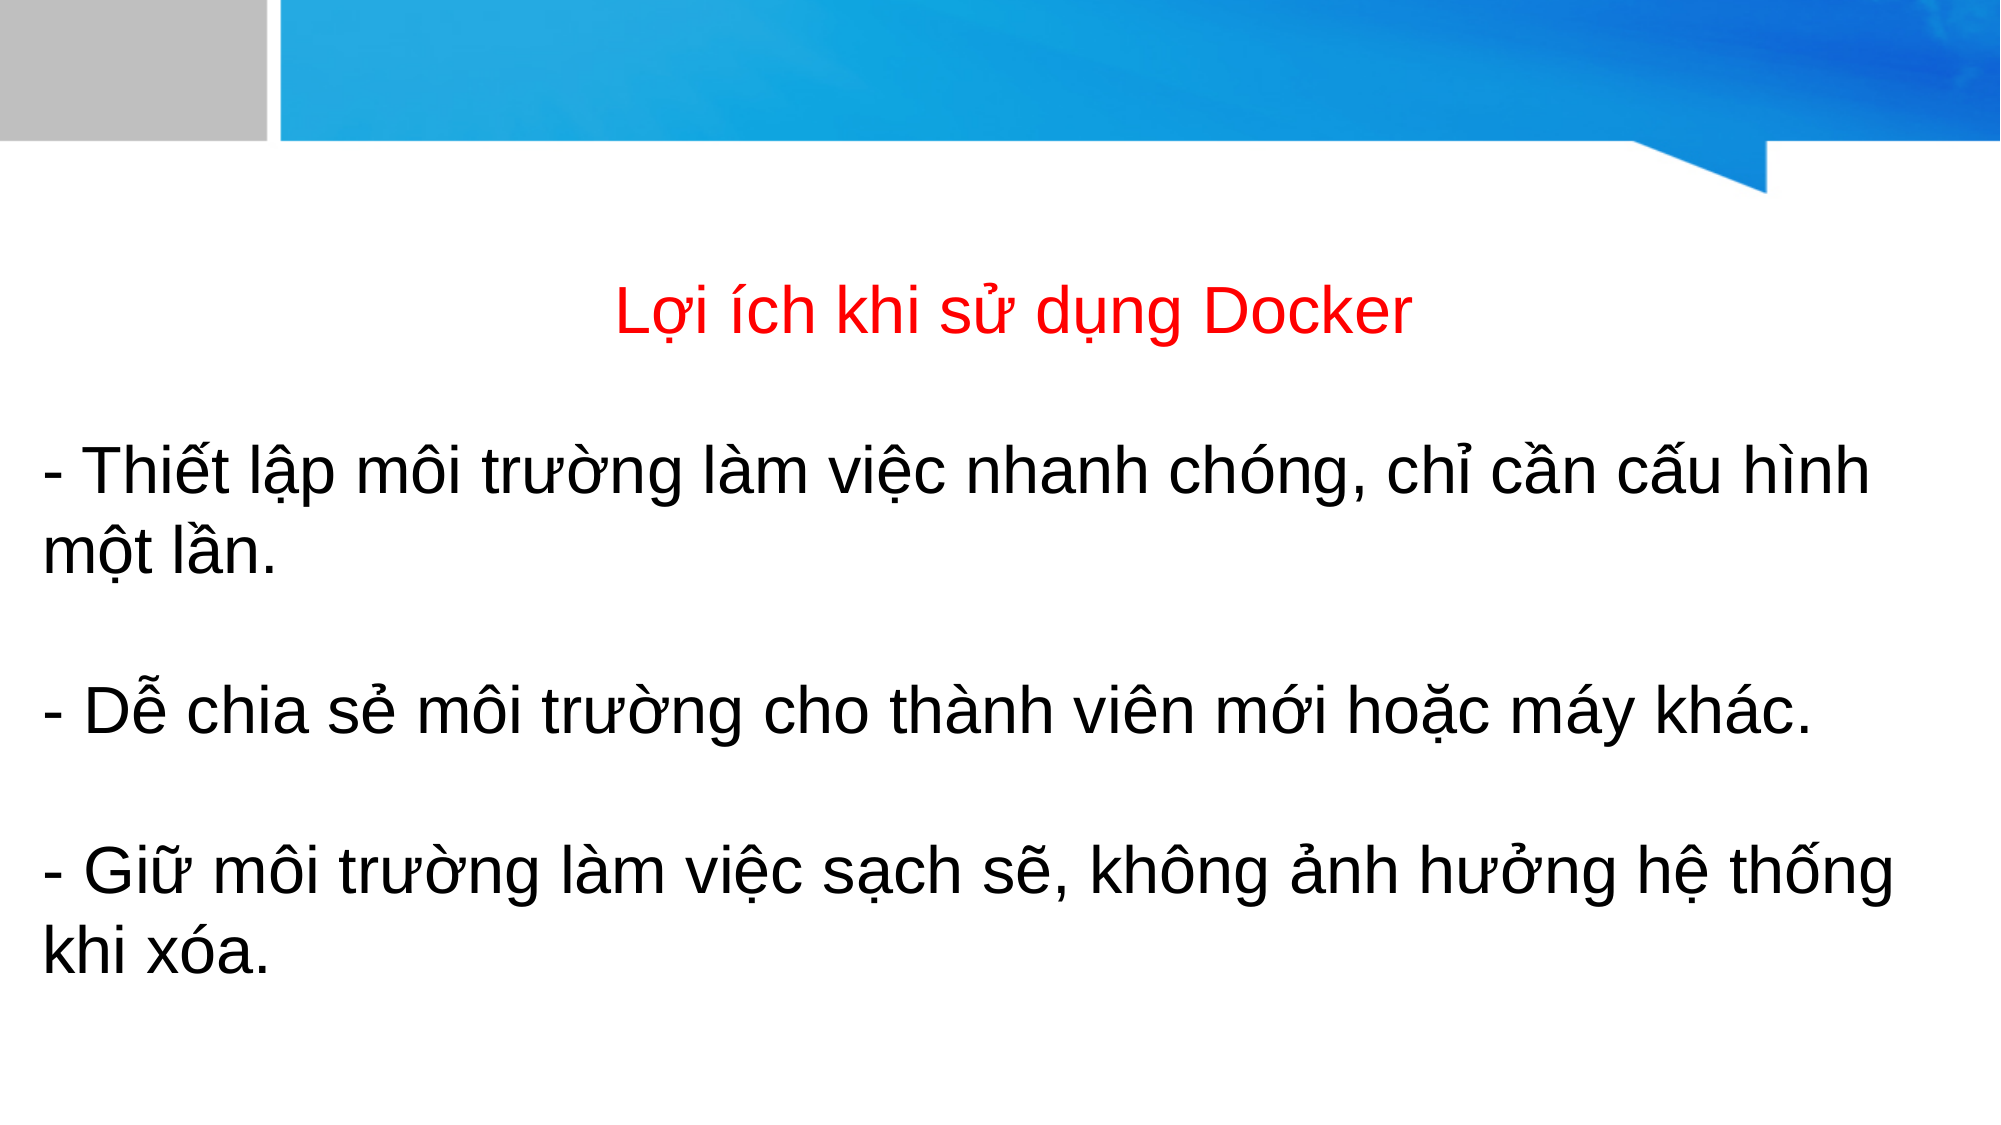

Lợi ích khi sử dụng Docker

- Thiết lập môi trường làm việc nhanh chóng, chỉ cần cấu hình một lần.

- Dễ chia sẻ môi trường cho thành viên mới hoặc máy khác.

- Giữ môi trường làm việc sạch sẽ, không ảnh hưởng hệ thống khi xóa.